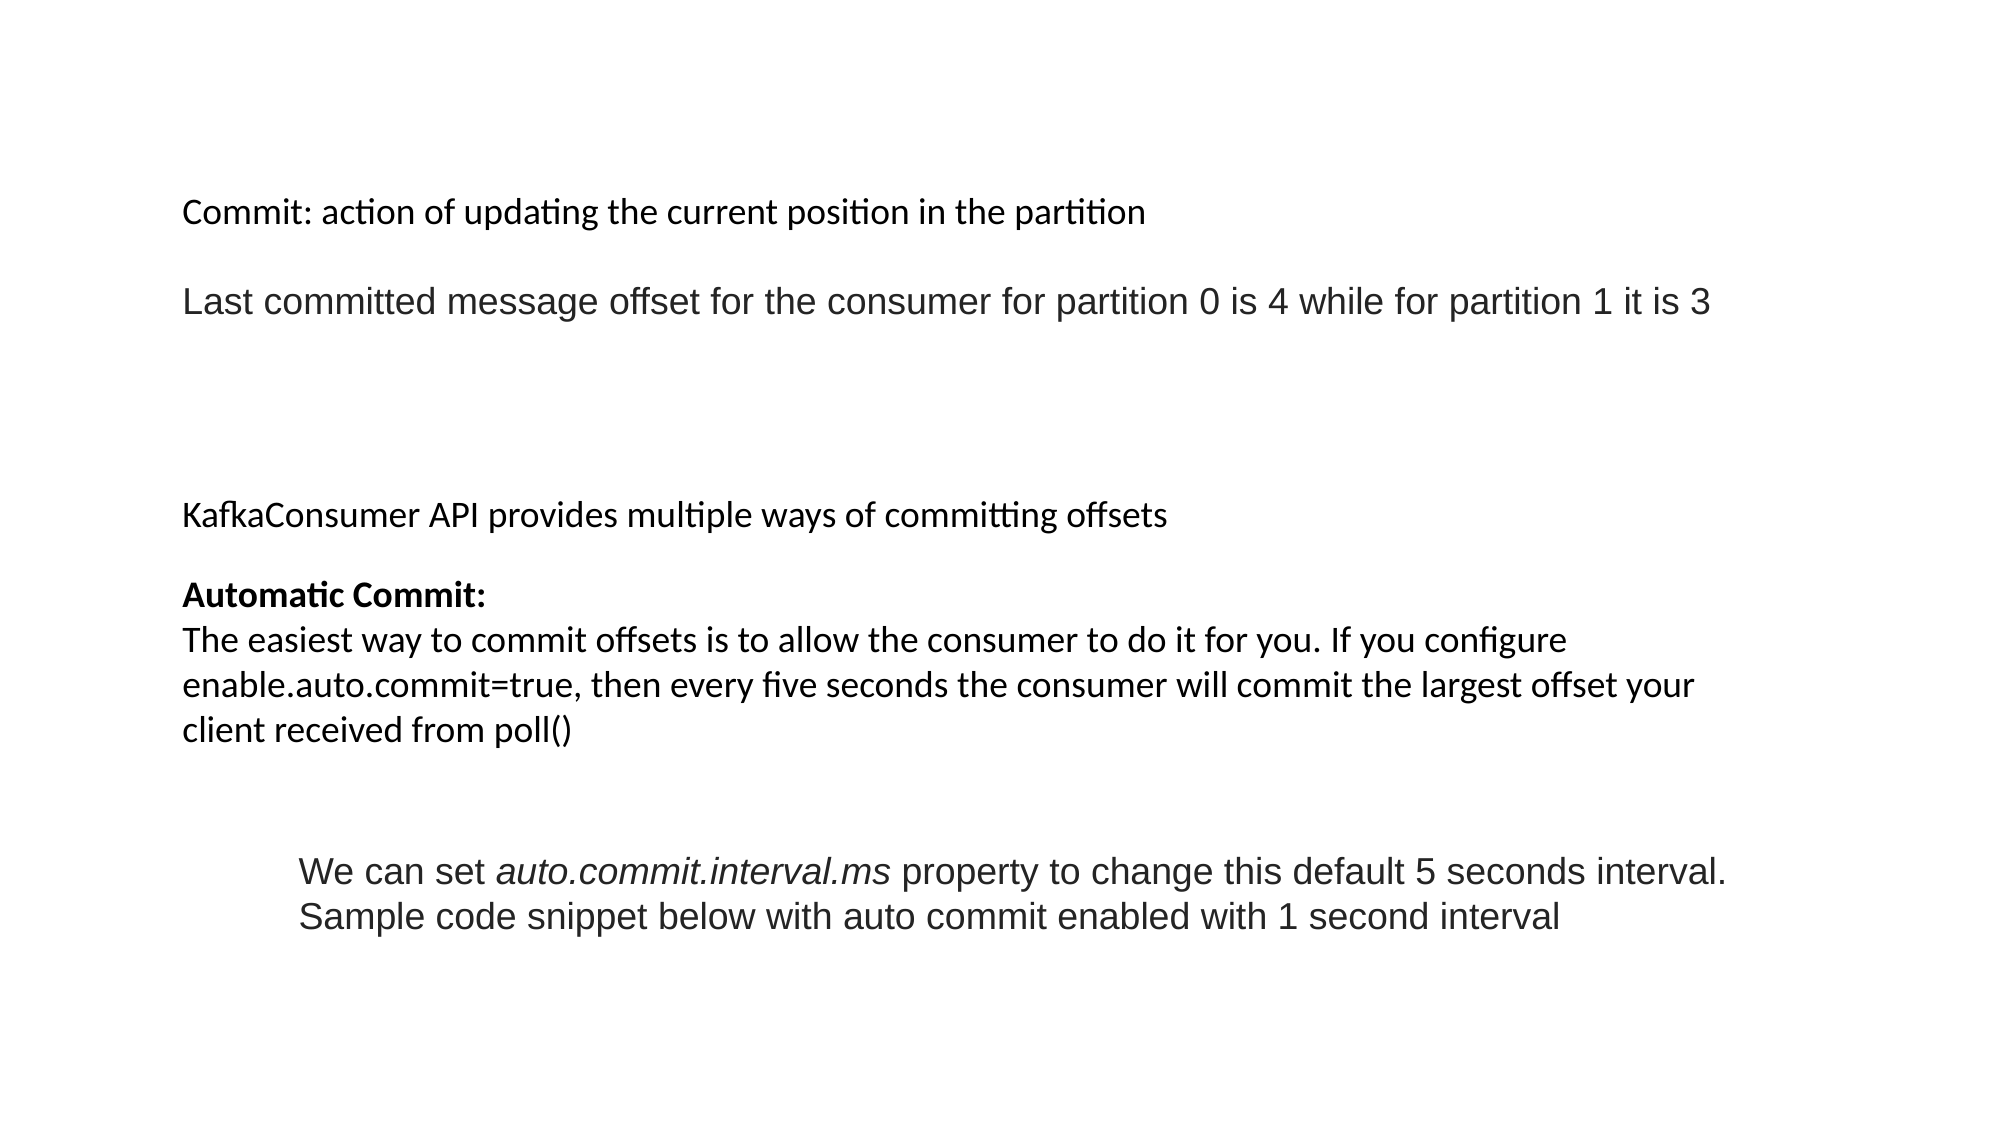

Commit: action of updating the current position in the partition

Last committed message offset for the consumer for partition 0 is 4 while for partition 1 it is 3
KafkaConsumer API provides multiple ways of committing offsets
Automatic Commit:
The easiest way to commit offsets is to allow the consumer to do it for you. If you configure enable.auto.commit=true, then every five seconds the consumer will commit the largest offset your client received from poll()
We can set auto.commit.interval.ms property to change this default 5 seconds interval. Sample code snippet below with auto commit enabled with 1 second interval